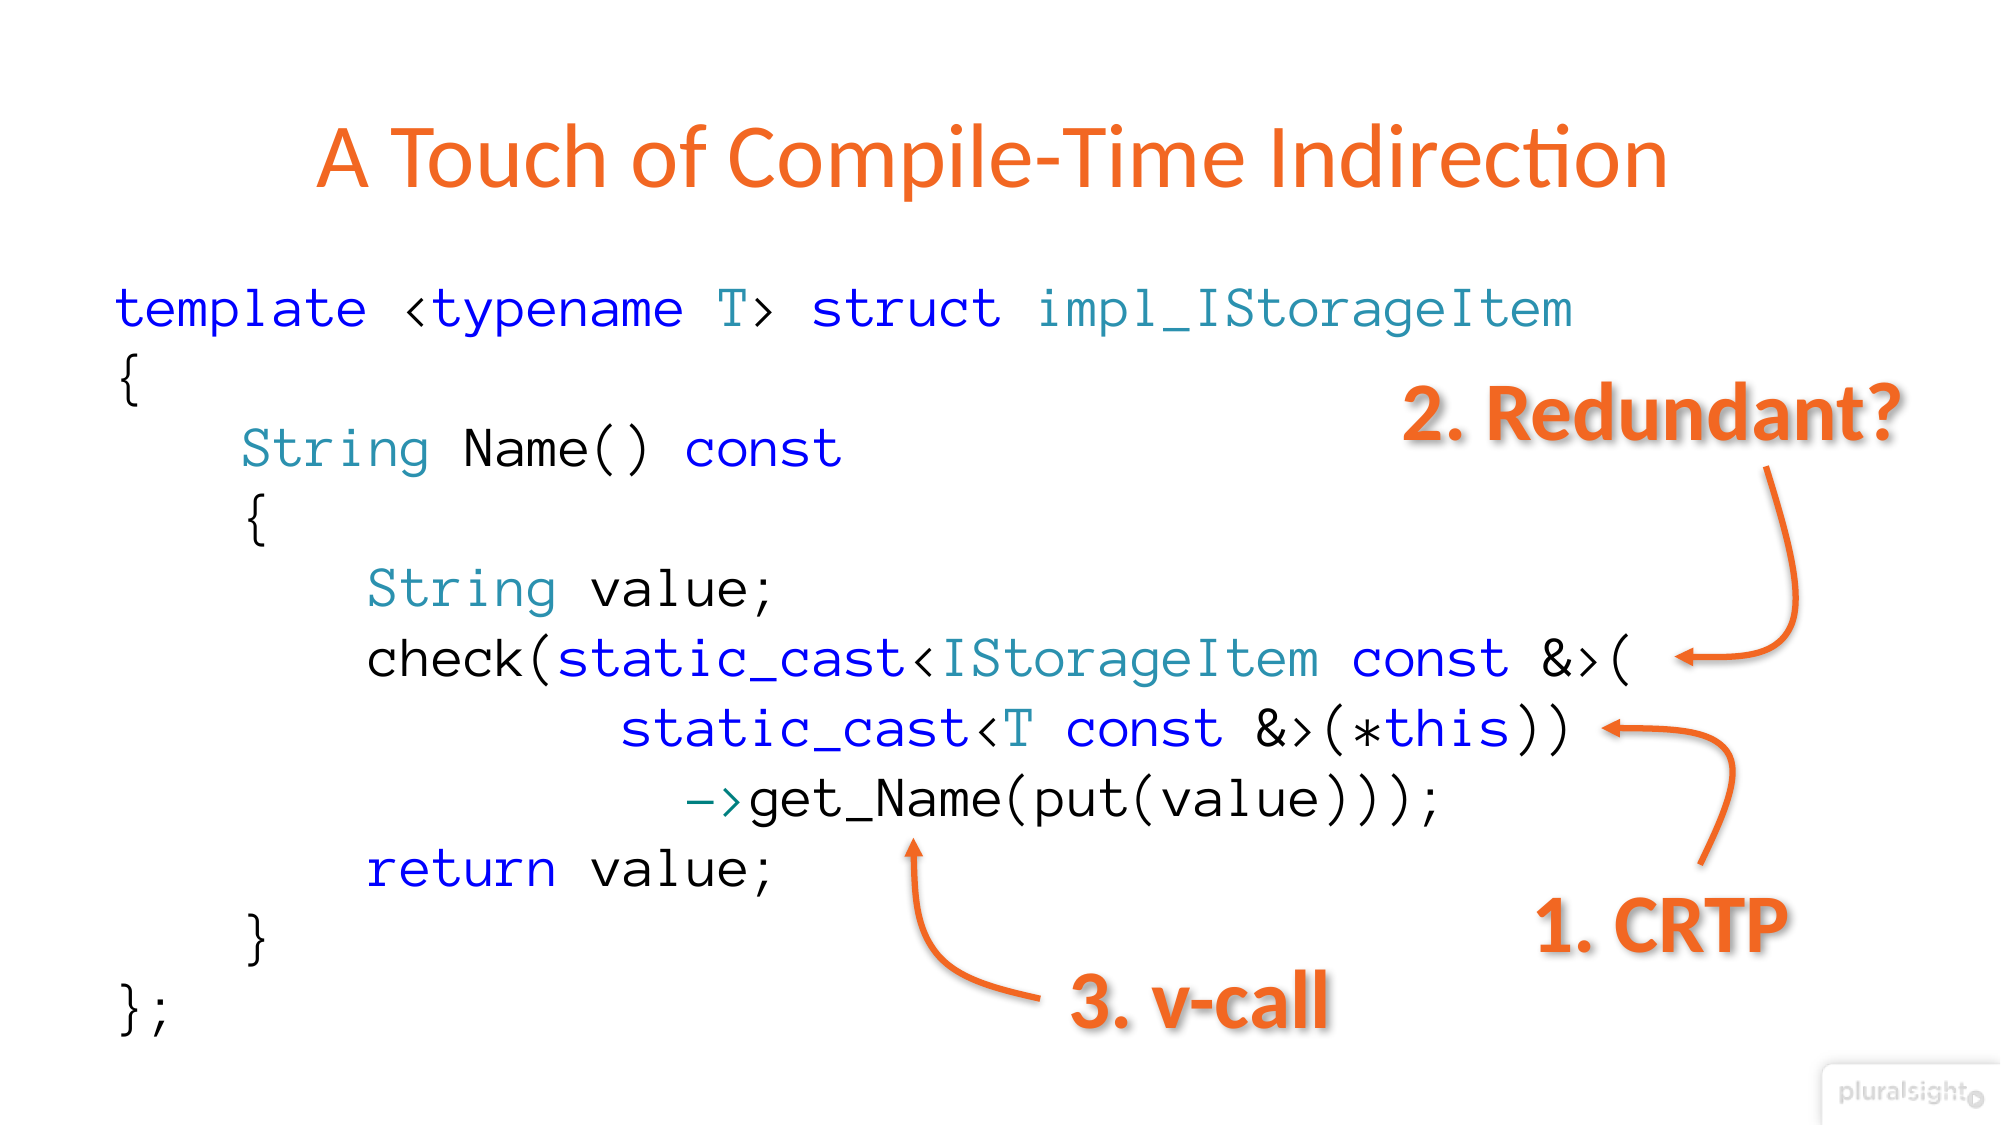

# A Touch of Compile-Time Indirection
template <typename T> struct impl_IStorageItem
{
    String Name() const
    {
        String value;
        check(static_cast<IStorageItem const &>(
                static_cast<T const &>(*this))
                  ->get_Name(put(value)));
        return value;
    }
};
2. Redundant?

1. CRTP
3. v-call